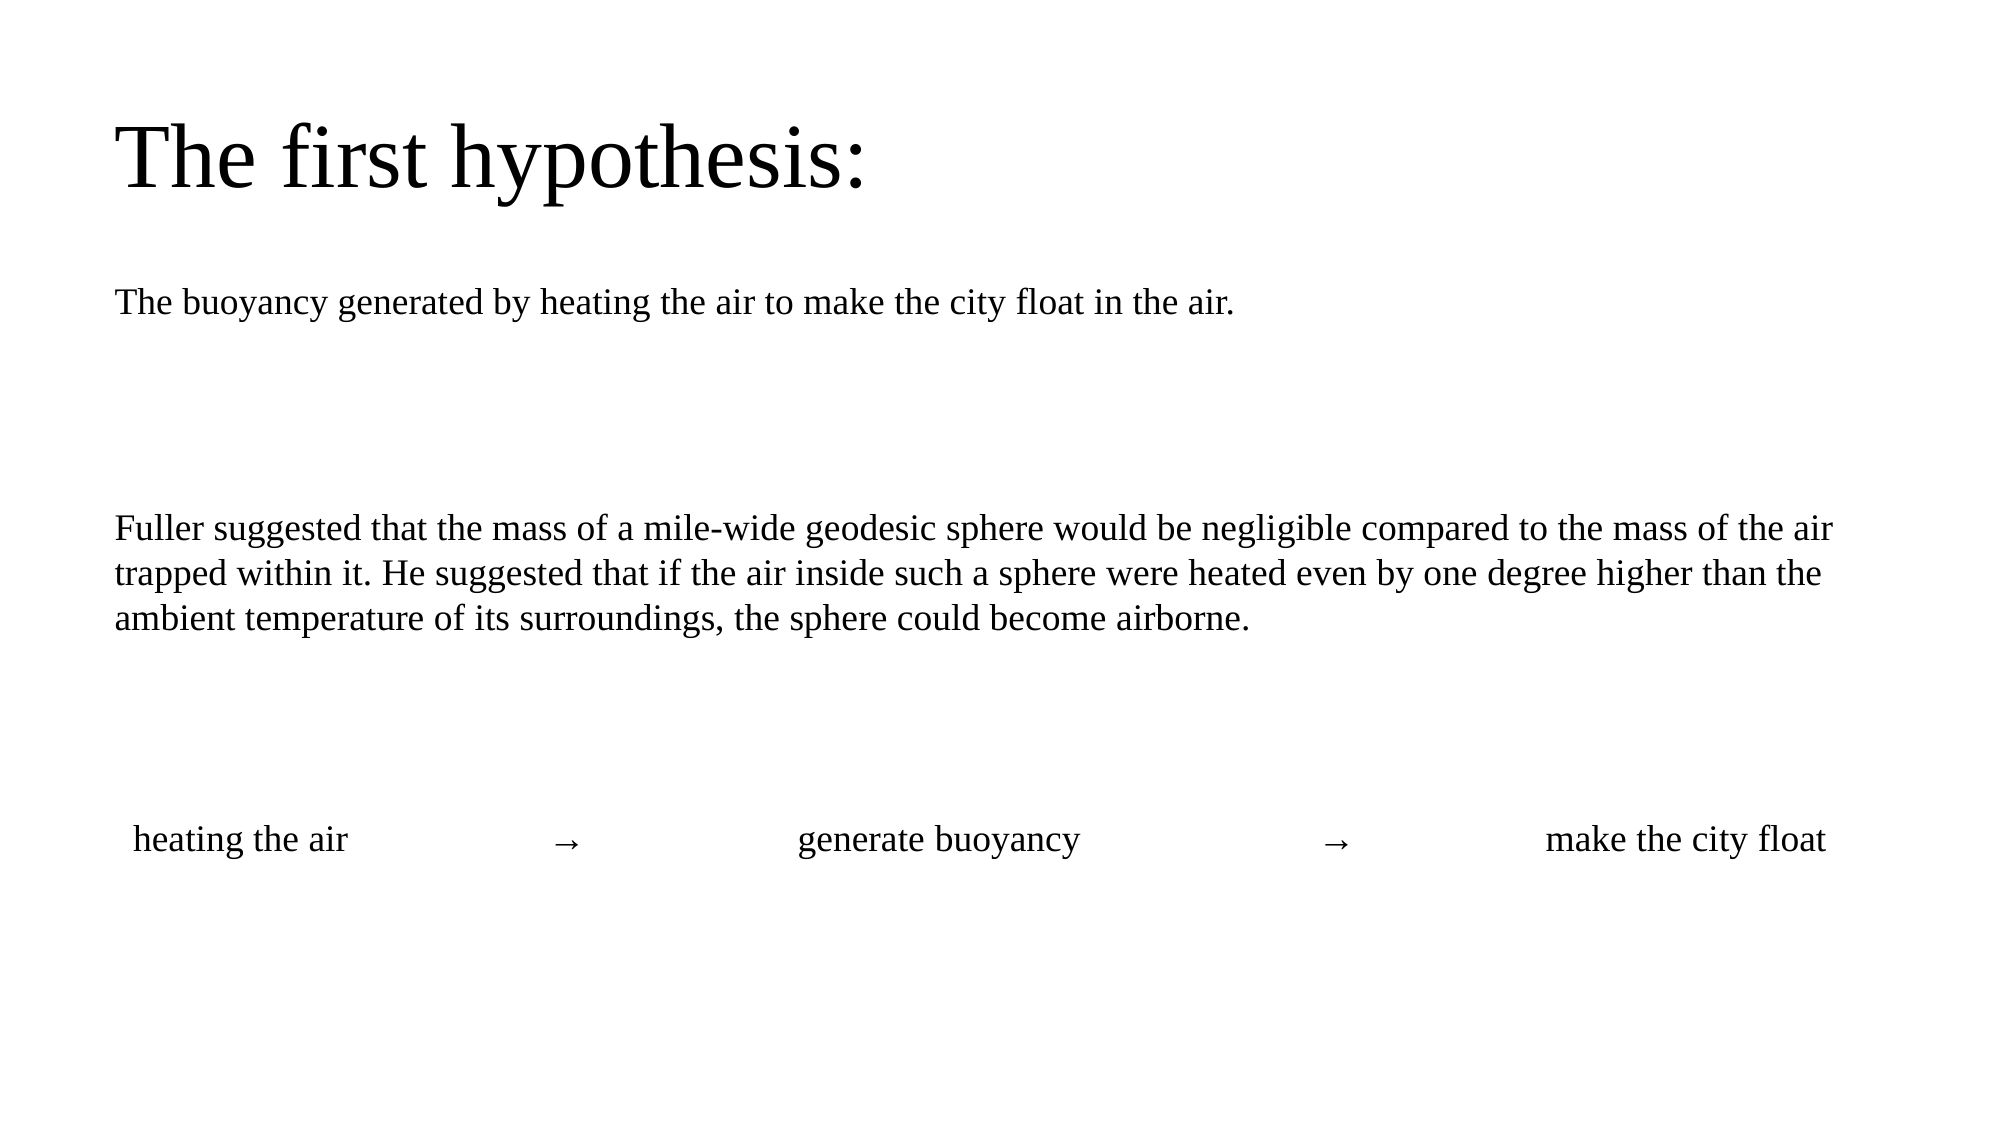

# The first hypothesis:
The buoyancy generated by heating the air to make the city float in the air.

Fuller suggested that the mass of a mile-wide geodesic sphere would be negligible compared to the mass of the air trapped within it. He suggested that if the air inside such a sphere were heated even by one degree higher than the ambient temperature of its surroundings, the sphere could become airborne.

heating the air                     →
    generate buoyancy                         →
make the city float